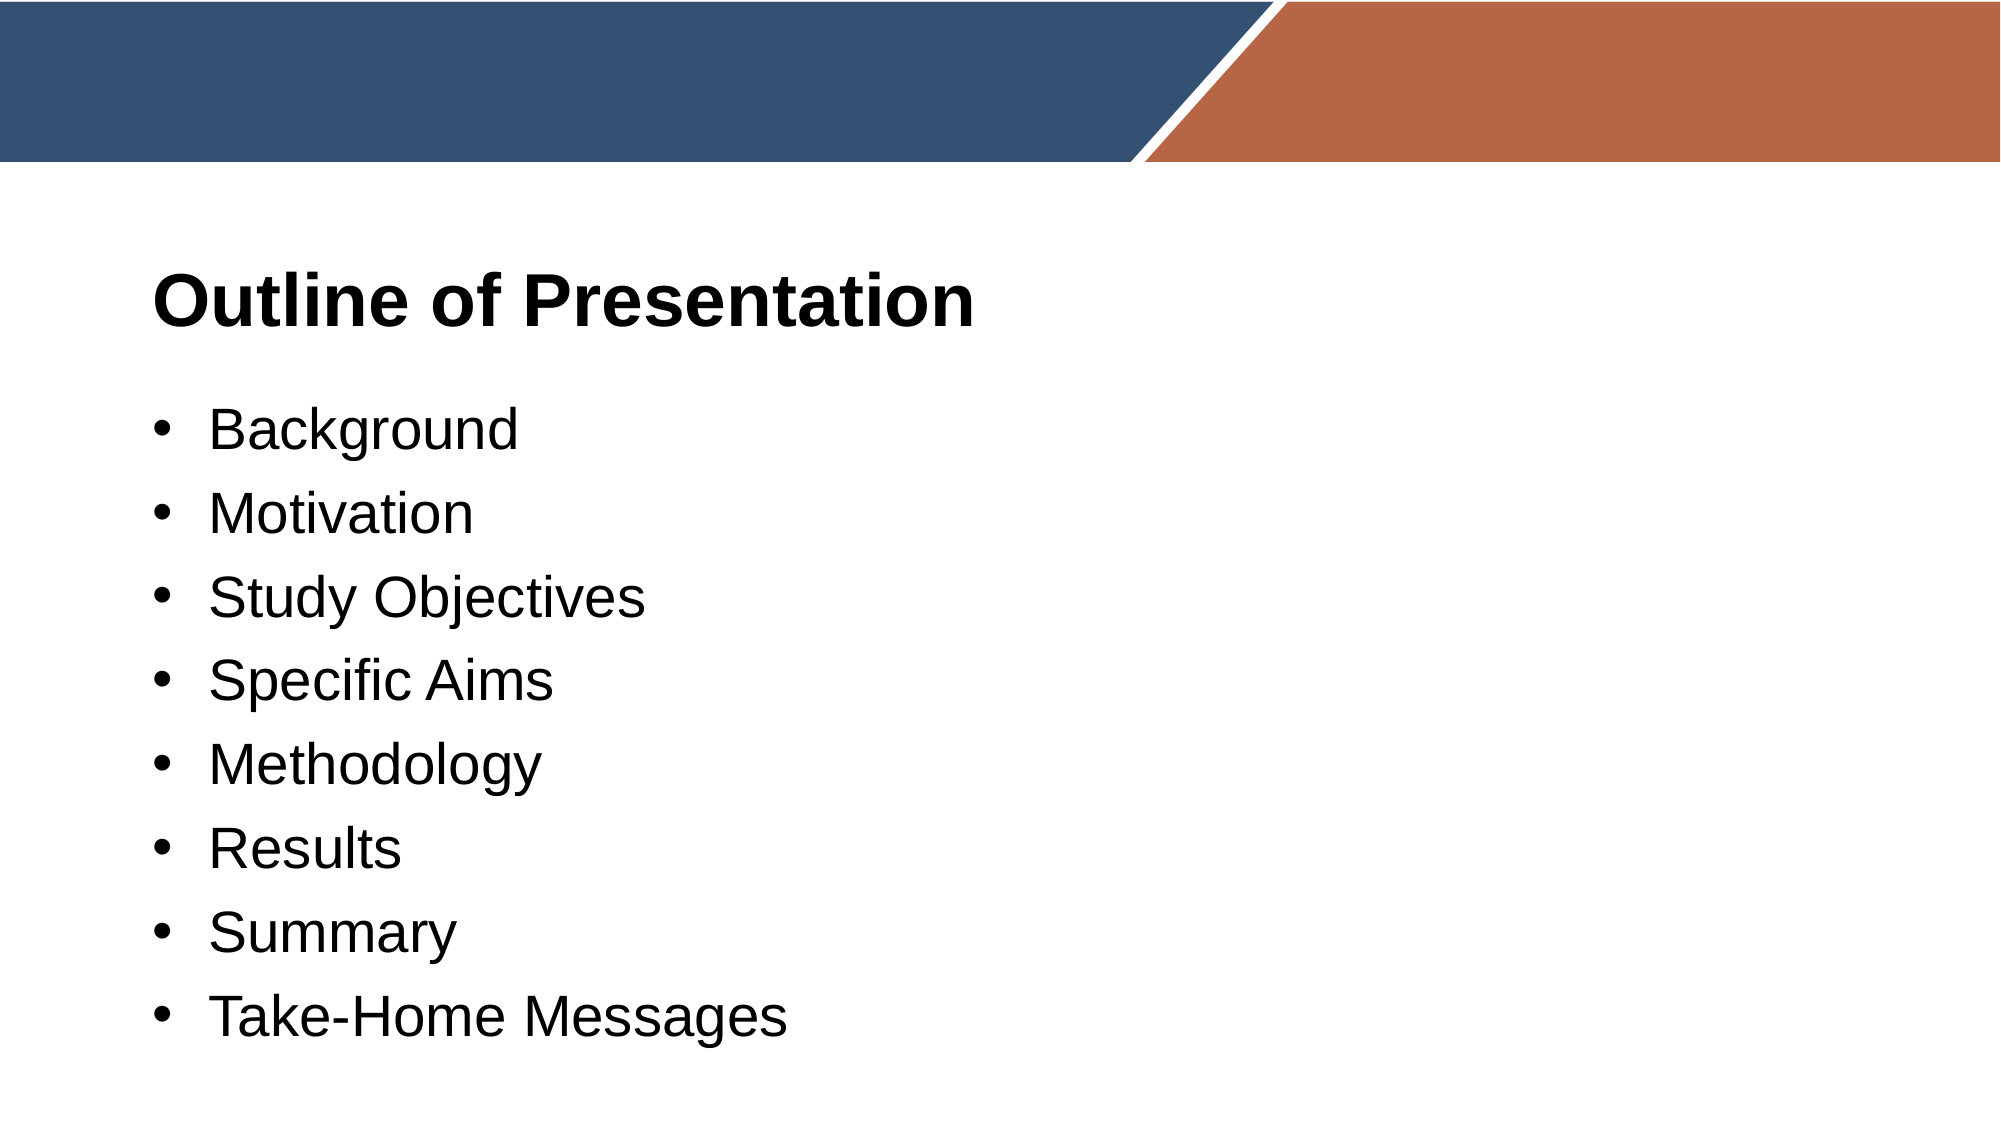

# Outline of Presentation
Background
Motivation
Study Objectives
Specific Aims
Methodology
Results
Summary
Take-Home Messages